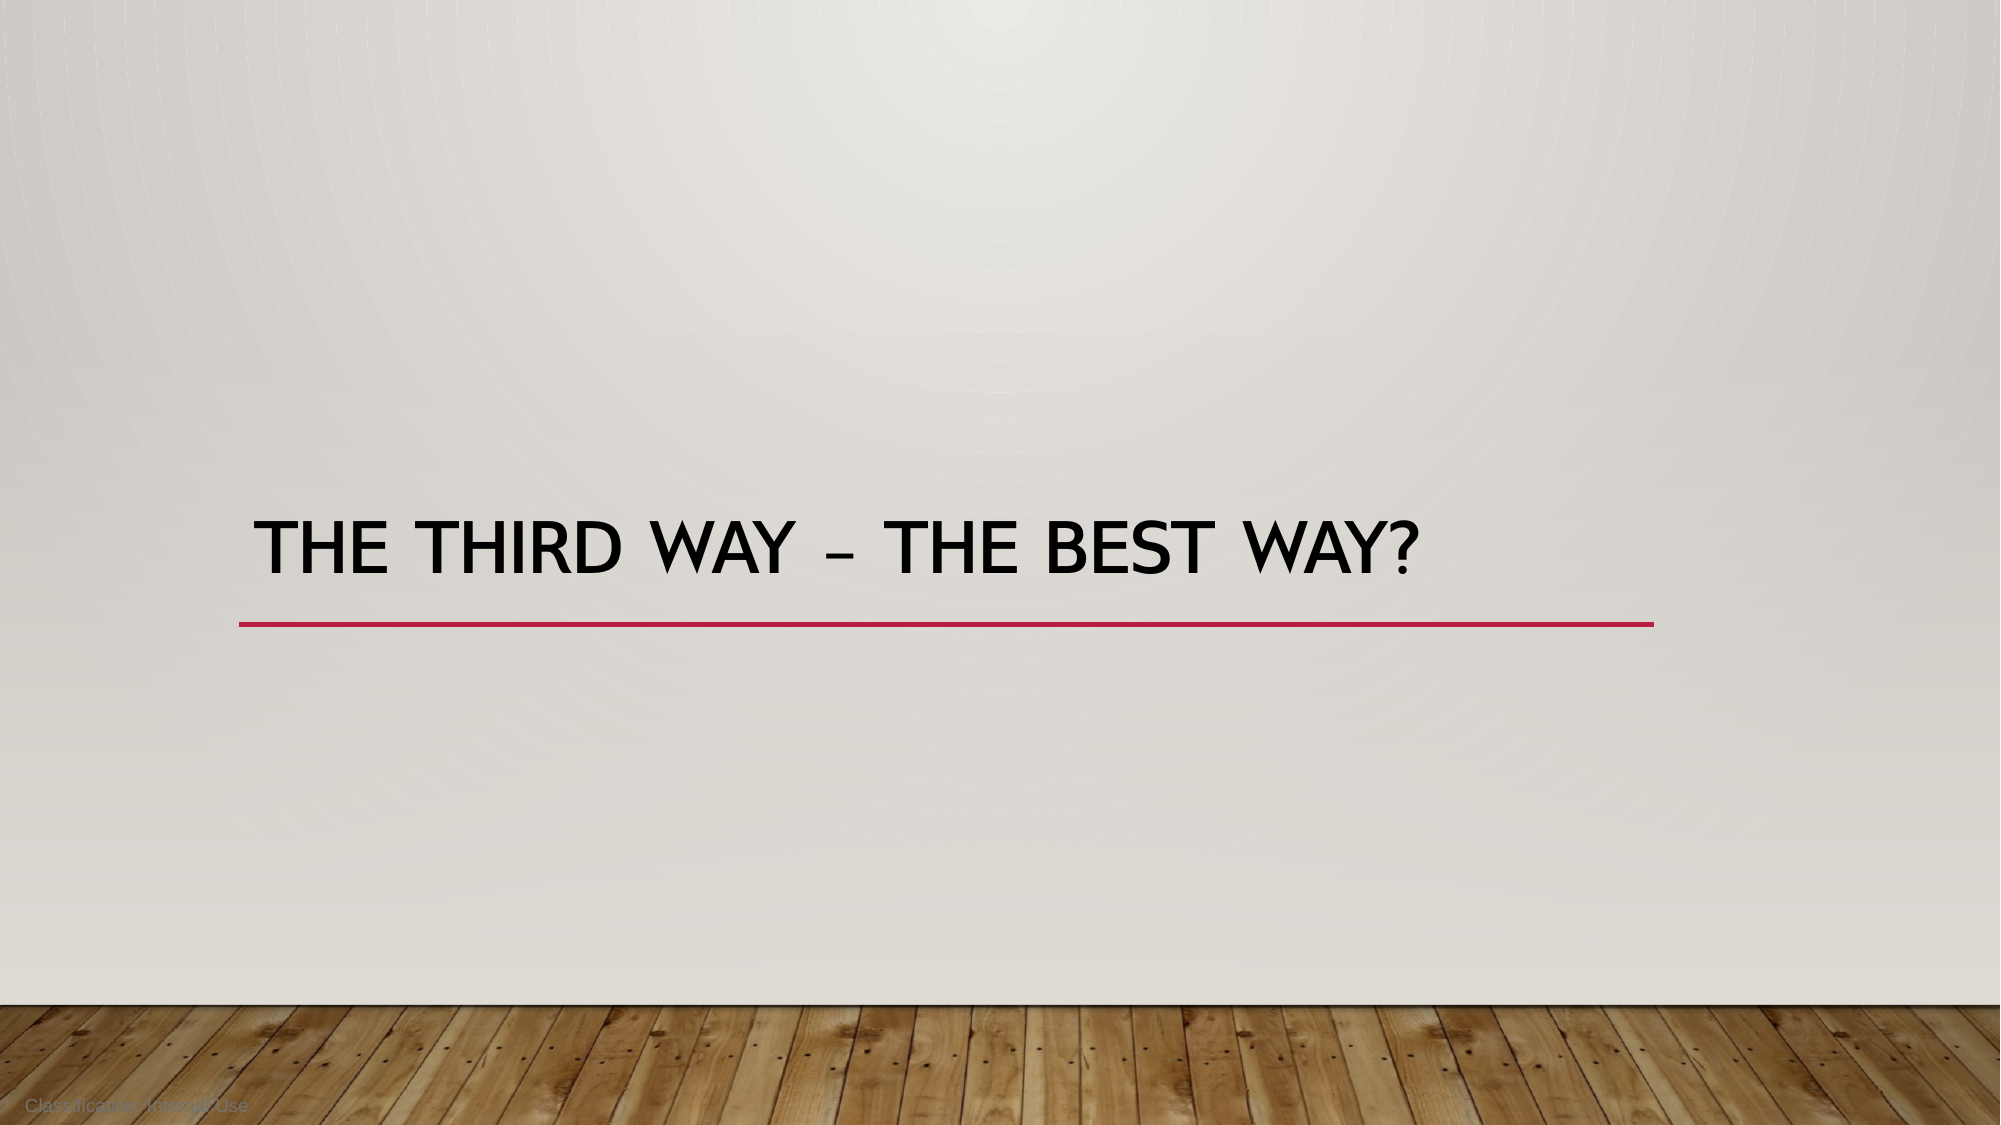

# The third way – the best way?